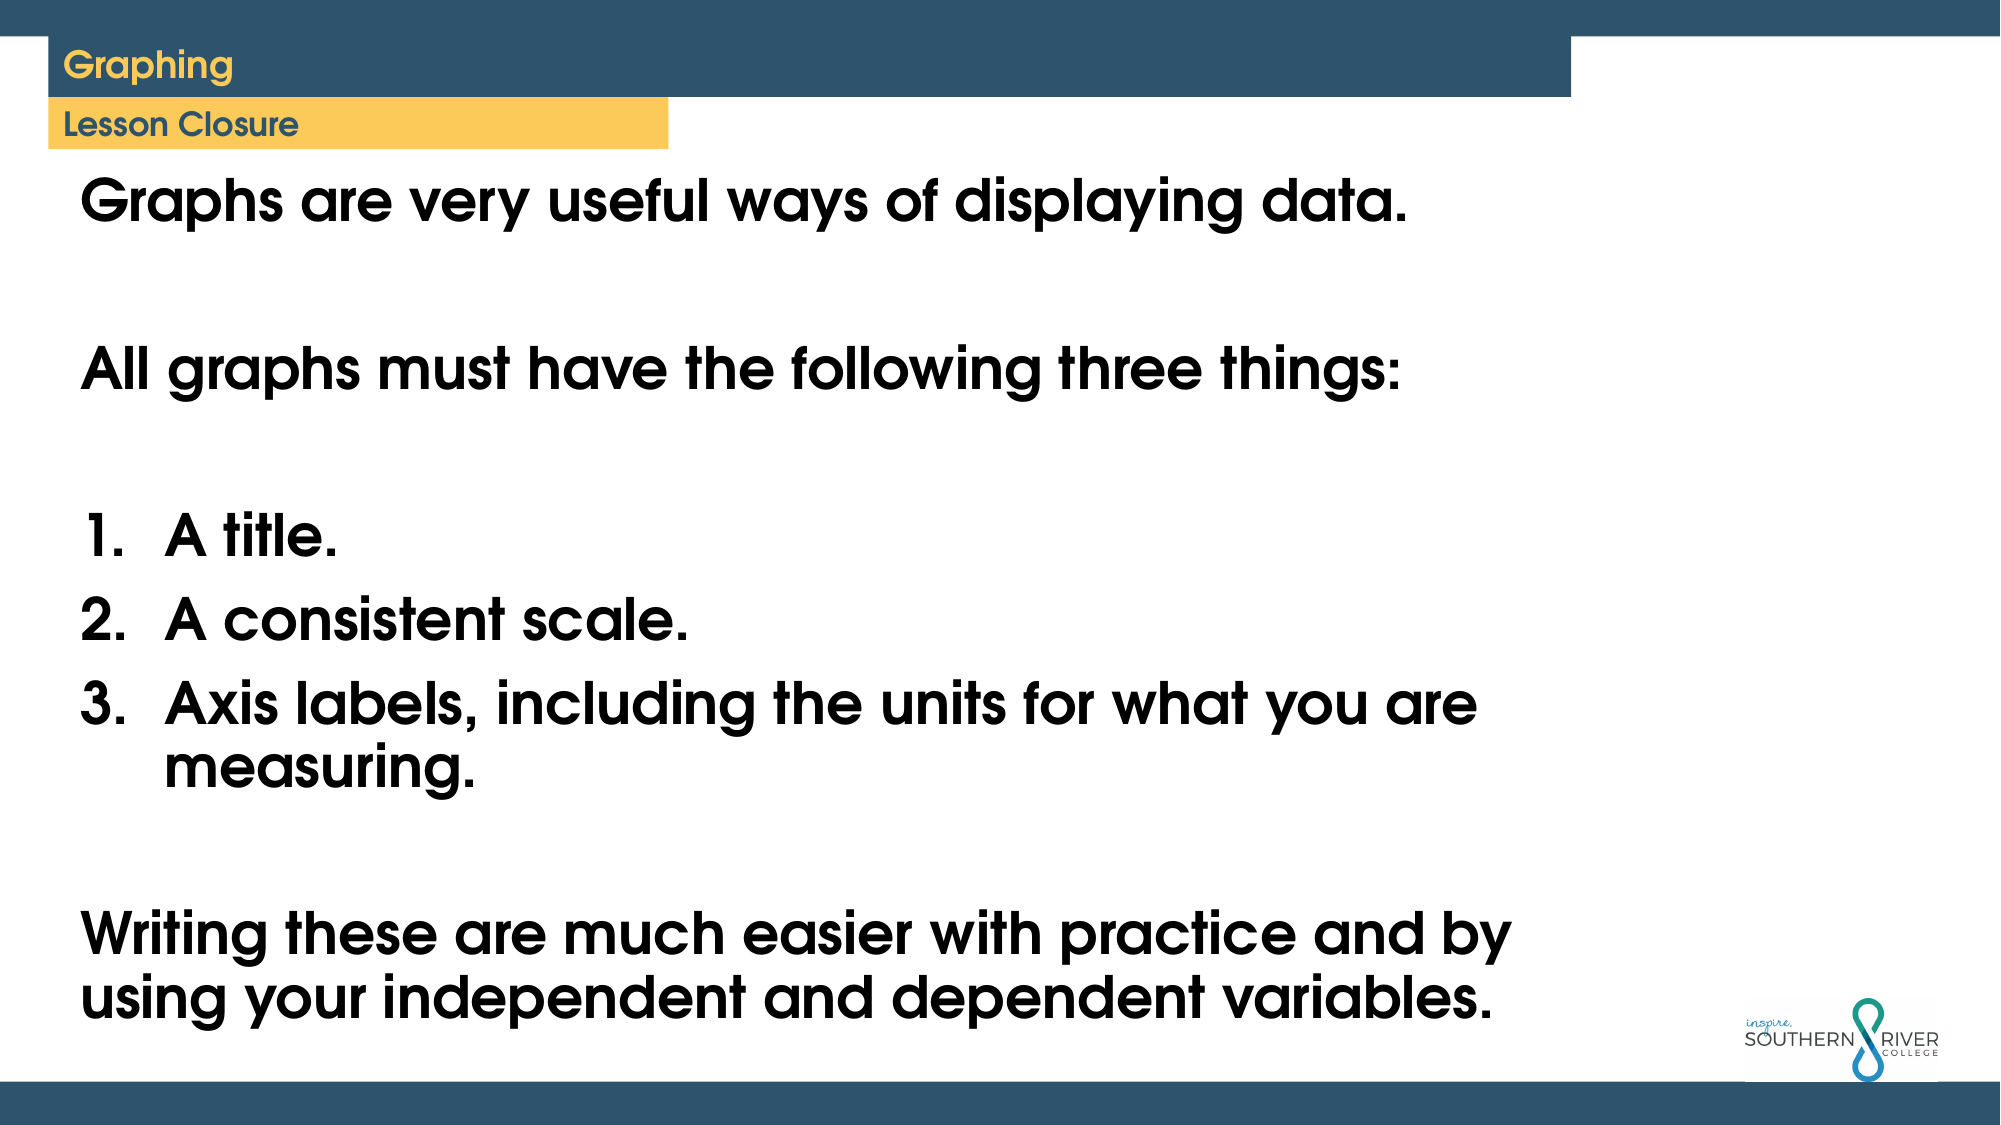

Graphing
Graphs are very useful ways of displaying data.

All graphs must have the following three things:

A title.
A consistent scale.
Axis labels, including the units for what you are measuring.

Writing these are much easier with practice and by using your independent and dependent variables.